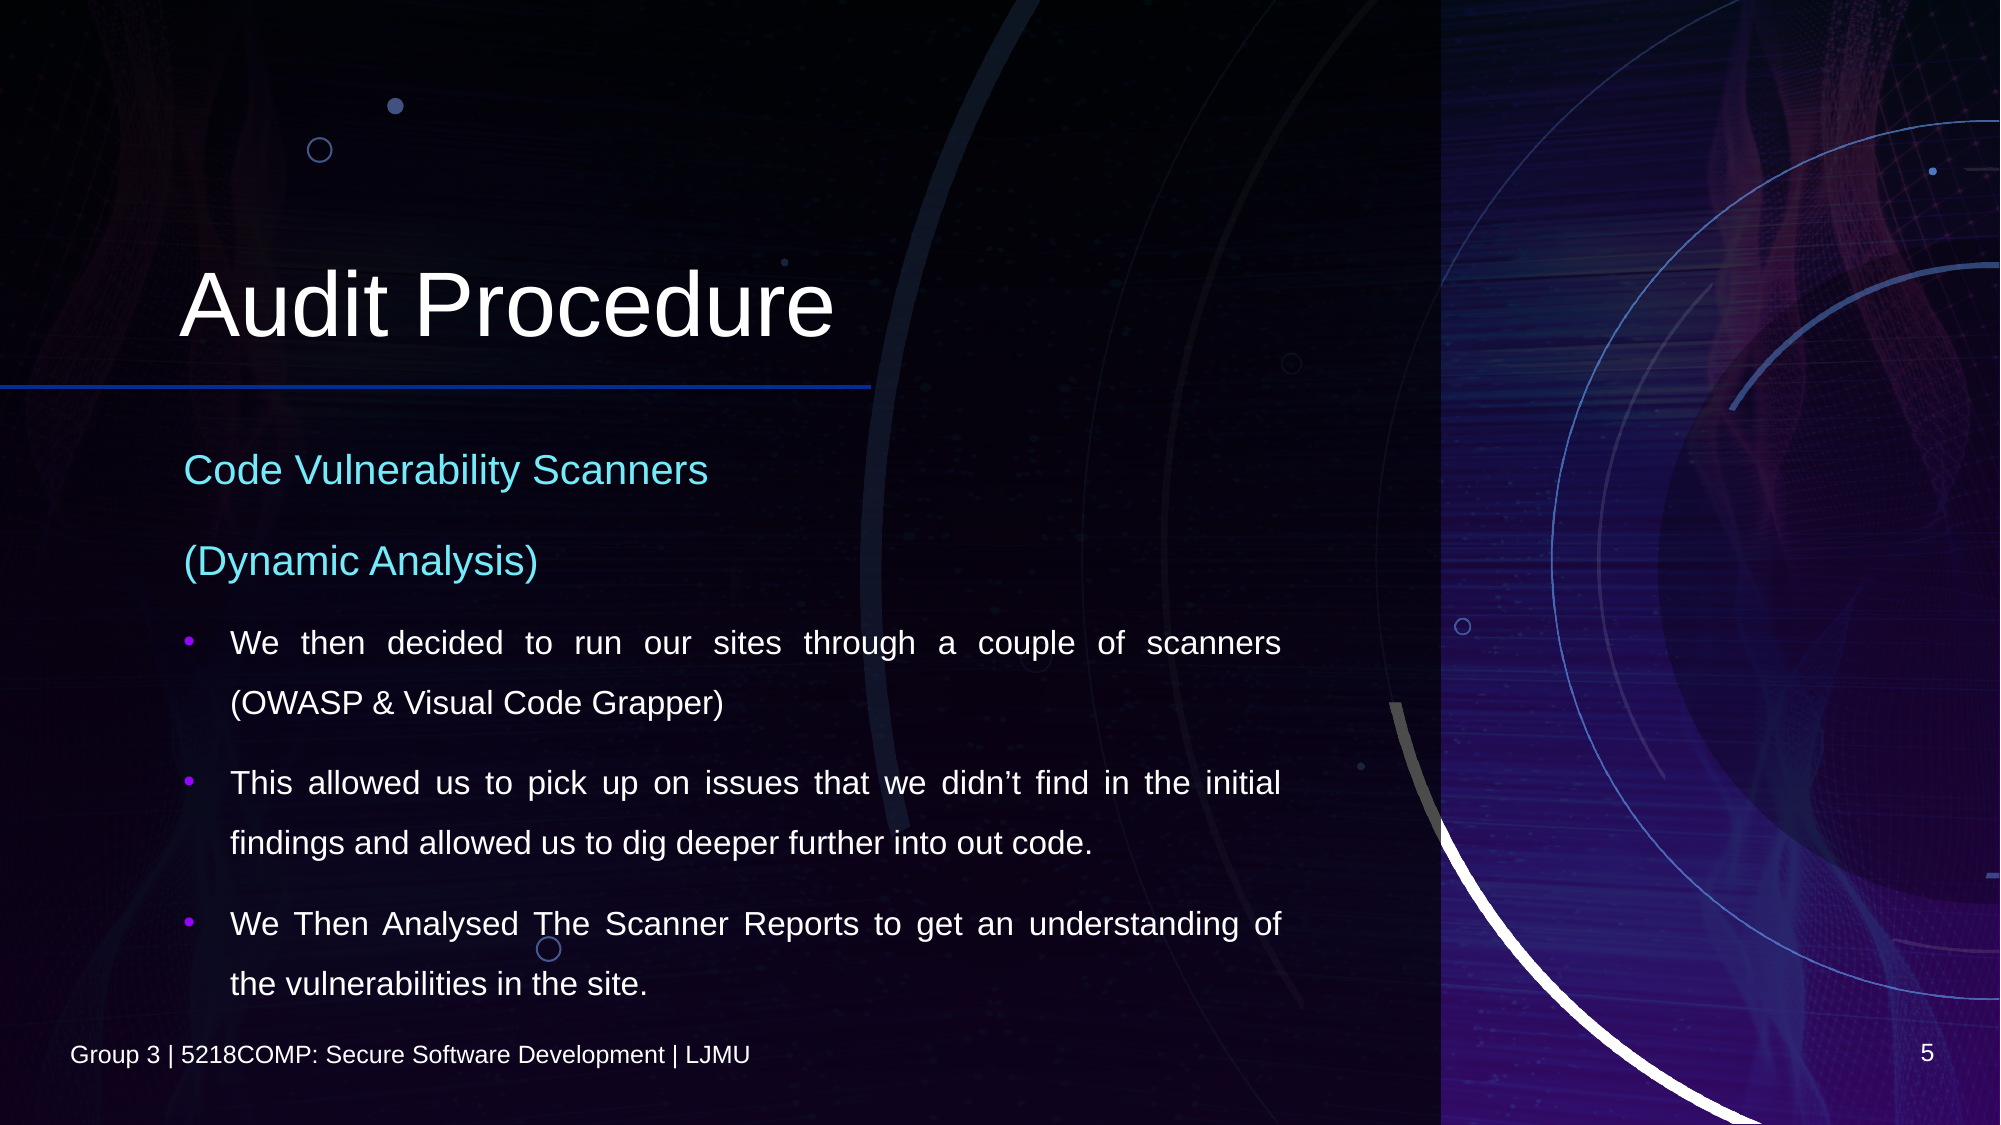

# Audit Procedure
Code Vulnerability Scanners
(Dynamic Analysis)

We then decided to run our sites through a couple of scanners (OWASP & Visual Code Grapper)
This allowed us to pick up on issues that we didn’t find in the initial findings and allowed us to dig deeper further into out code.
We Then Analysed The Scanner Reports to get an understanding of the vulnerabilities in the site.
5
Group 3 | 5218COMP: Secure Software Development | LJMU